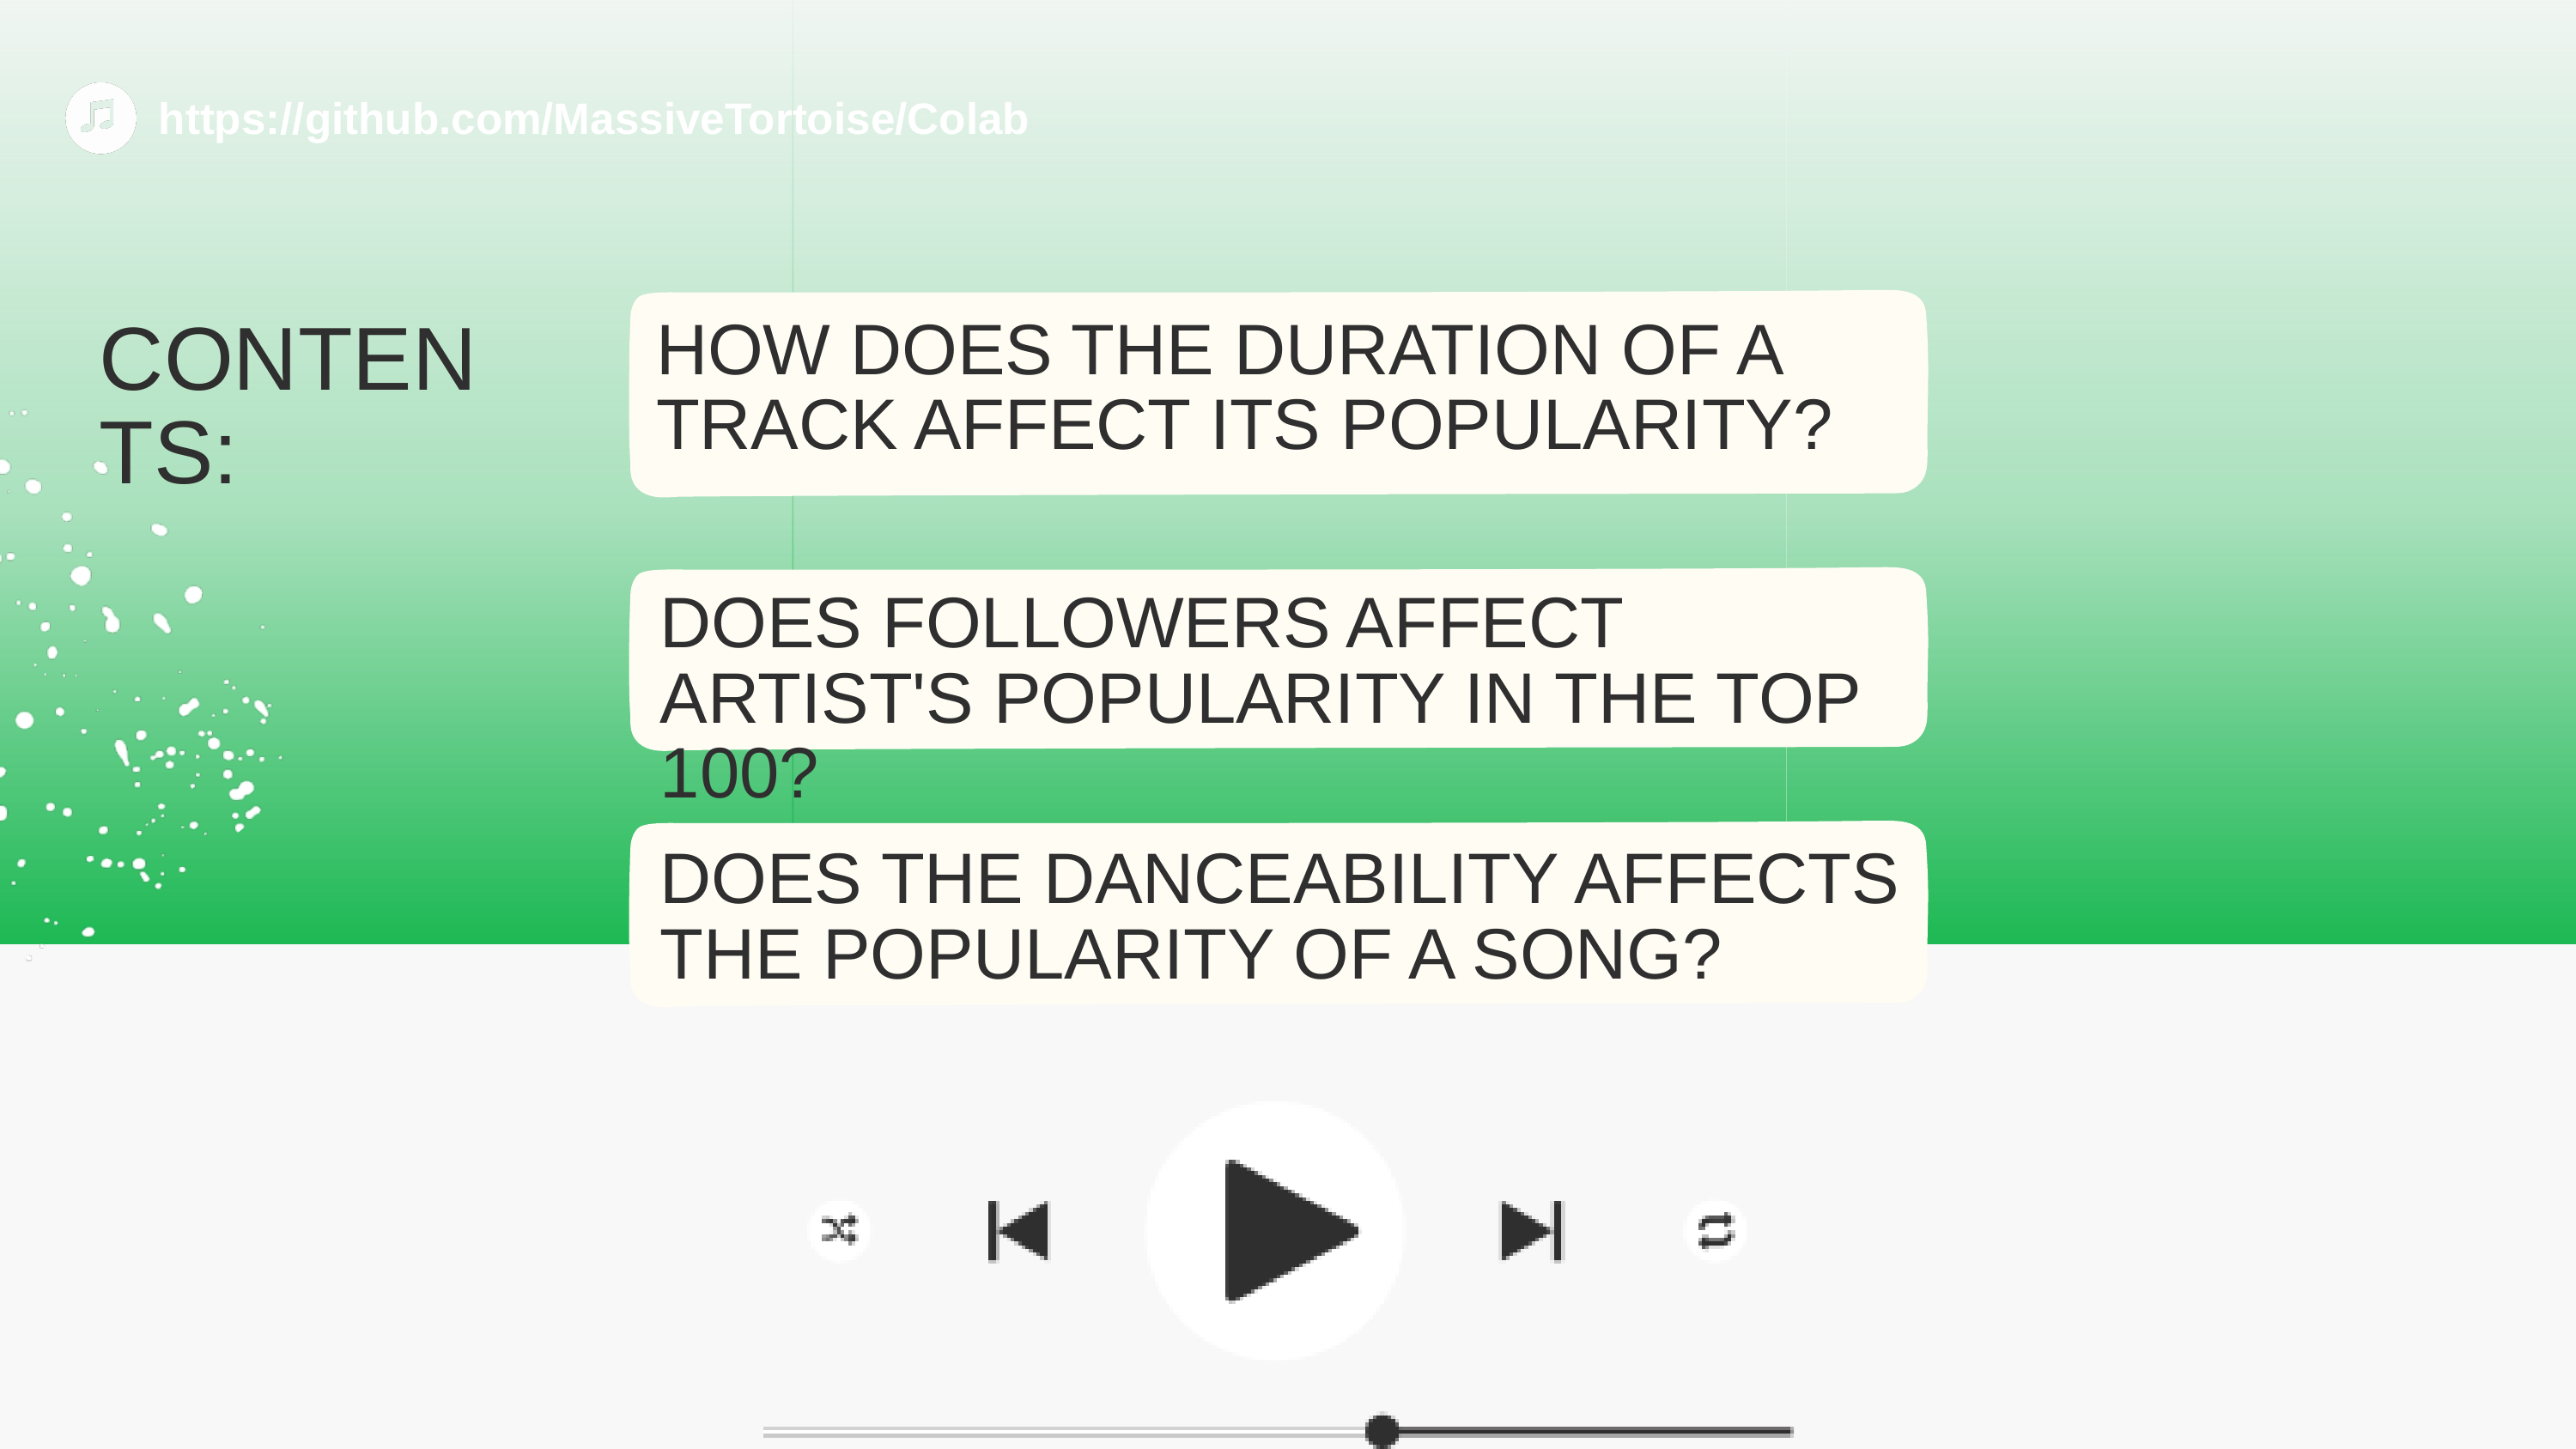

https://github.com/MassiveTortoise/Colab

HOW DOES THE DURATION OF A TRACK AFFECT ITS POPULARITY?
CONTENTS:

DOES FOLLOWERS AFFECT ARTIST'S POPULARITY IN THE TOP 100?

DOES THE DANCEABILITY AFFECTS THE POPULARITY OF A SONG?